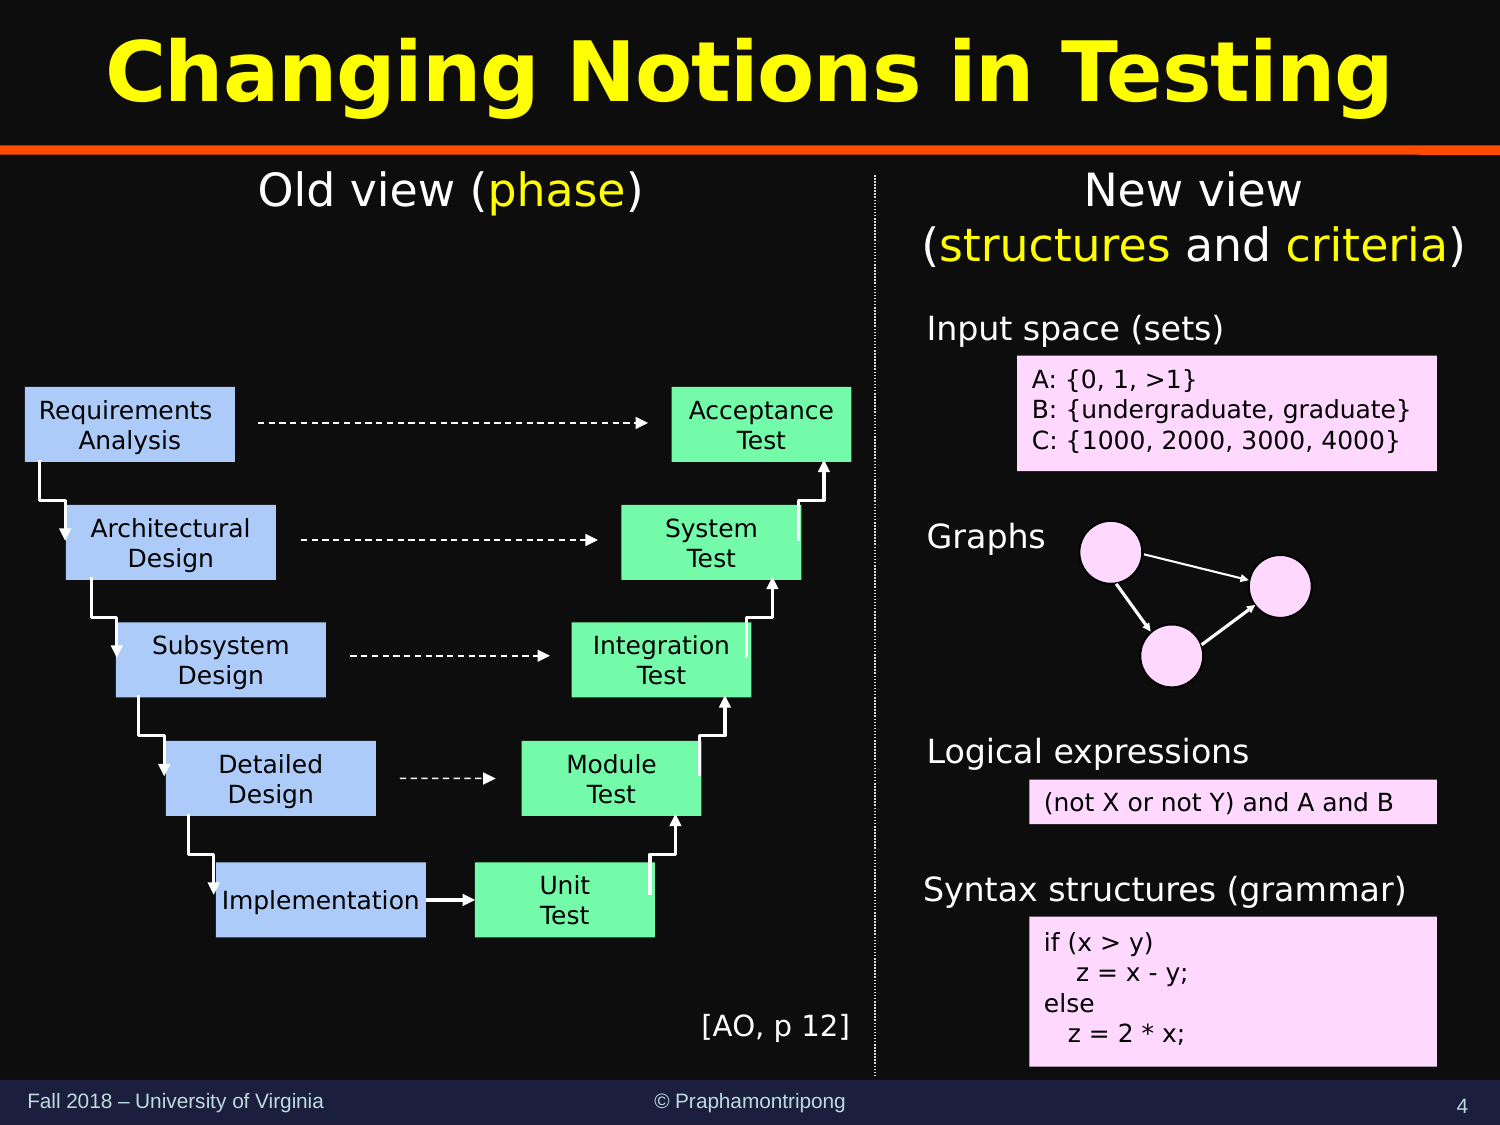

# Changing Notions in Testing
Old view (phase)
Requirements
Analysis
Acceptance
Test
Architectural
Design
System
Test
Subsystem
Design
Integration
Test
Detailed
Design
Module
Test
Implementation
Unit
Test
New view
(structures and criteria)
Input space (sets)
A: {0, 1, >1}
B: {undergraduate, graduate}
C: {1000, 2000, 3000, 4000}
Graphs

Logical expressions
(not X or not Y) and A and B
Syntax structures (grammar)
if (x > y)
    z = x - y;
else
   z = 2 * x;
[AO, p 12]